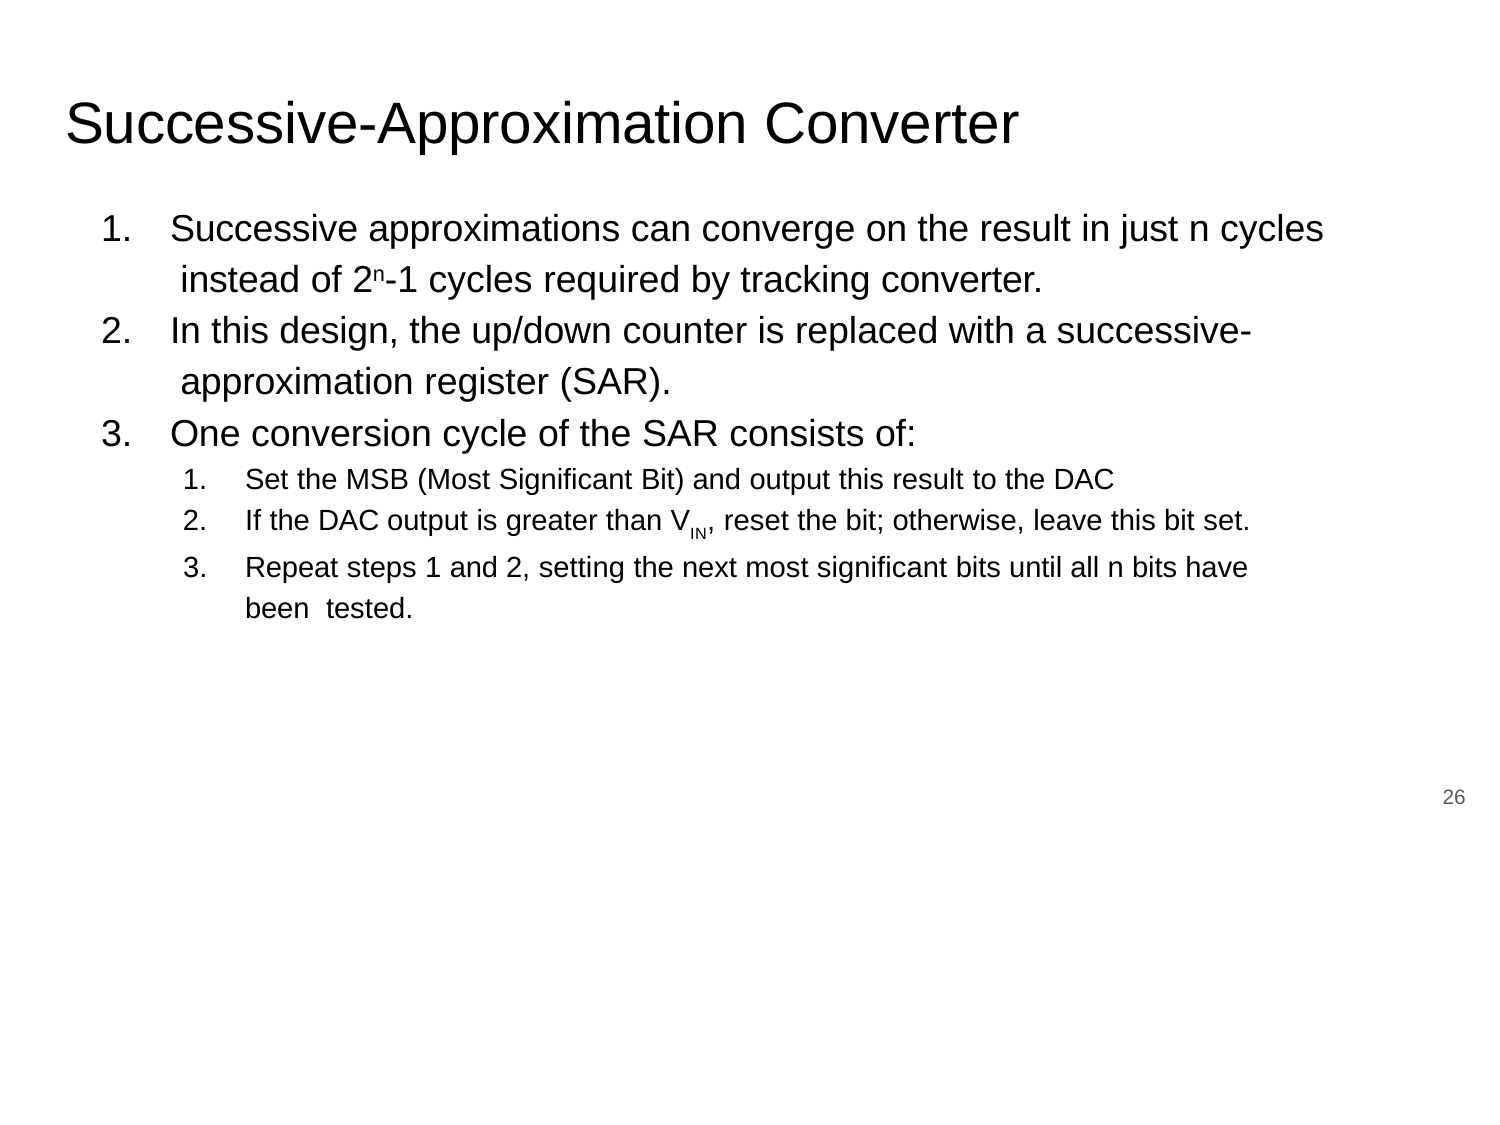

# Successive-Approximation Converter
Successive approximations can converge on the result in just n cycles  instead of 2n-1 cycles required by tracking converter.
In this design, the up/down counter is replaced with a successive-  approximation register (SAR).
One conversion cycle of the SAR consists of:
Set the MSB (Most Significant Bit) and output this result to the DAC
If the DAC output is greater than VIN, reset the bit; otherwise, leave this bit set.
Repeat steps 1 and 2, setting the next most significant bits until all n bits have been  tested.
26